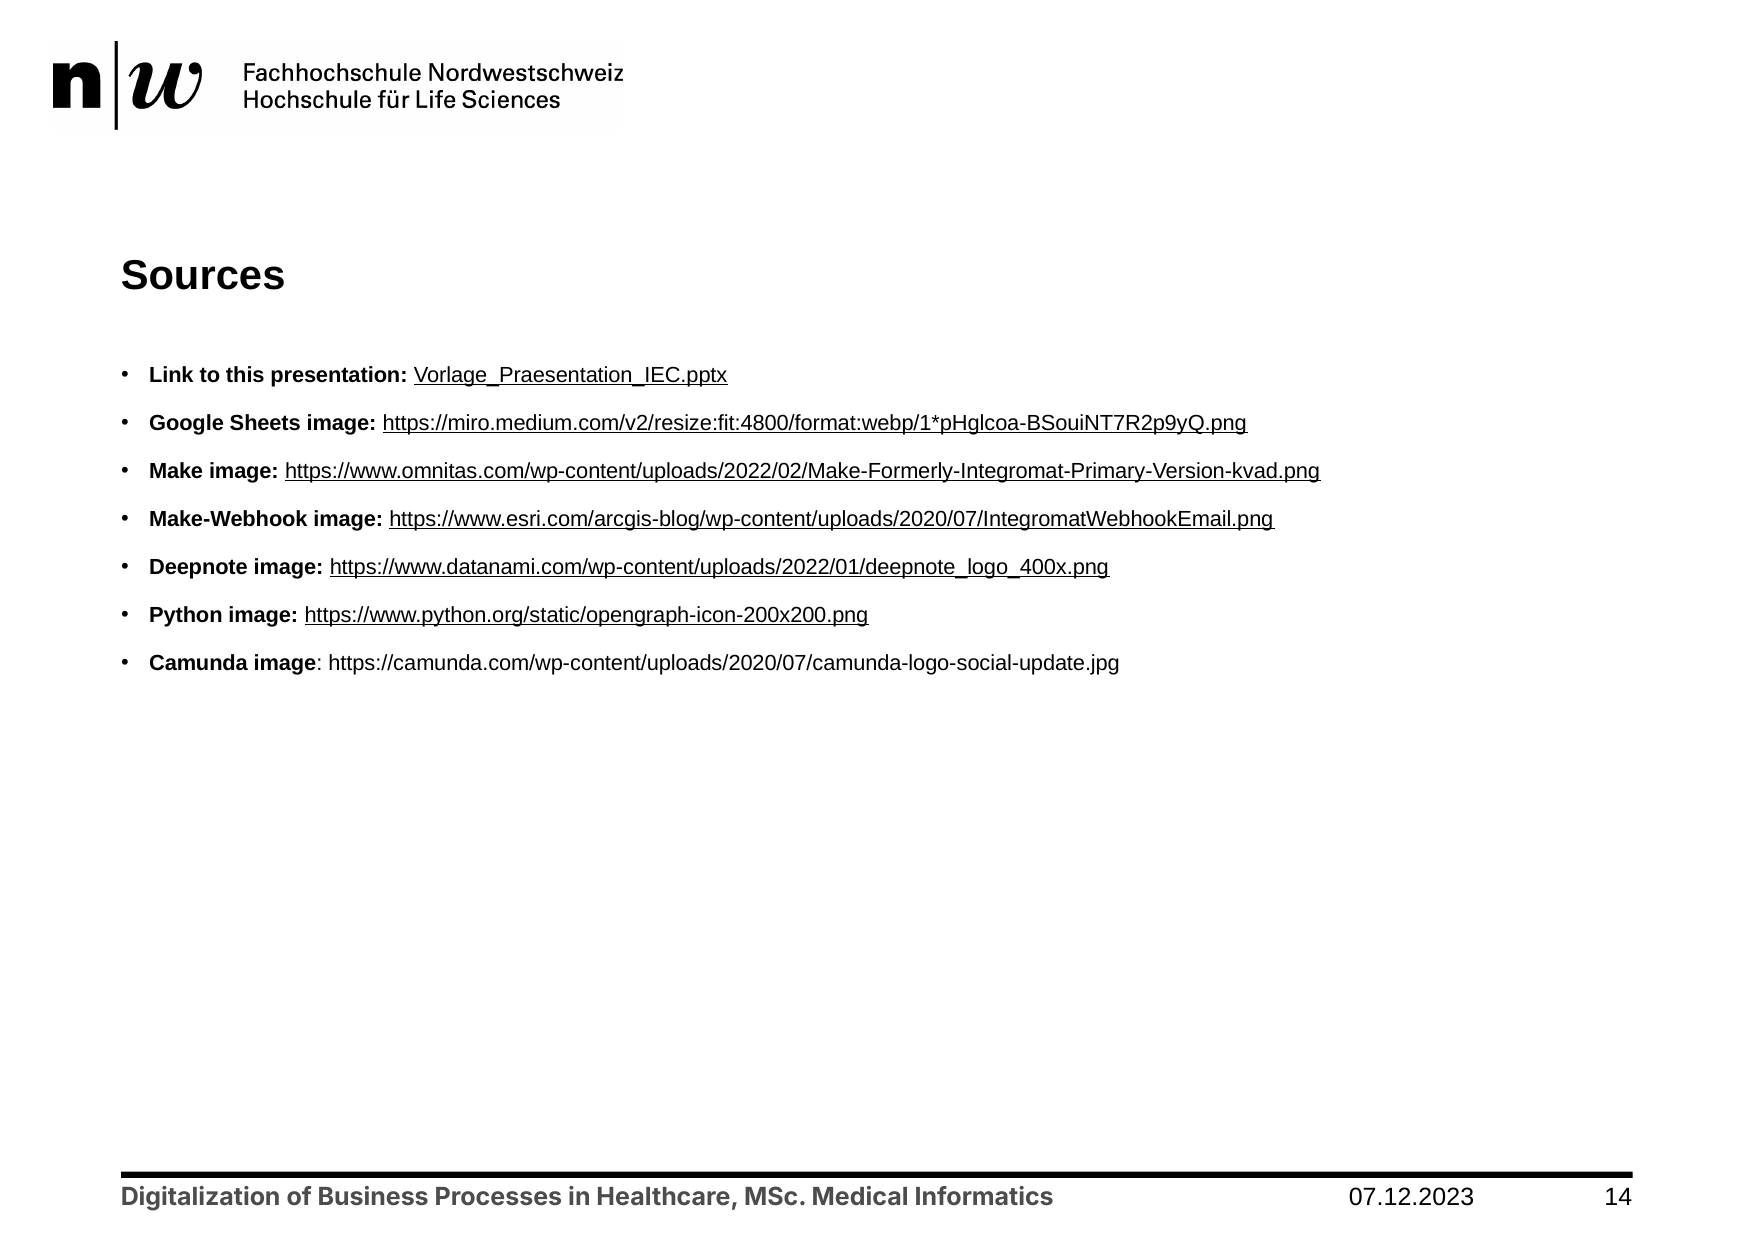

# Sources
Link to this presentation: Vorlage_Praesentation_IEC.pptx
Google Sheets image: https://miro.medium.com/v2/resize:fit:4800/format:webp/1*pHglcoa-BSouiNT7R2p9yQ.png
Make image: https://www.omnitas.com/wp-content/uploads/2022/02/Make-Formerly-Integromat-Primary-Version-kvad.png
Make-Webhook image: https://www.esri.com/arcgis-blog/wp-content/uploads/2020/07/IntegromatWebhookEmail.png
Deepnote image: https://www.datanami.com/wp-content/uploads/2022/01/deepnote_logo_400x.png
Python image: https://www.python.org/static/opengraph-icon-200x200.png
Camunda image: https://camunda.com/wp-content/uploads/2020/07/camunda-logo-social-update.jpg

Digitalization of Business Processes in Healthcare, MSc. Medical Informatics
07.12.2023
14